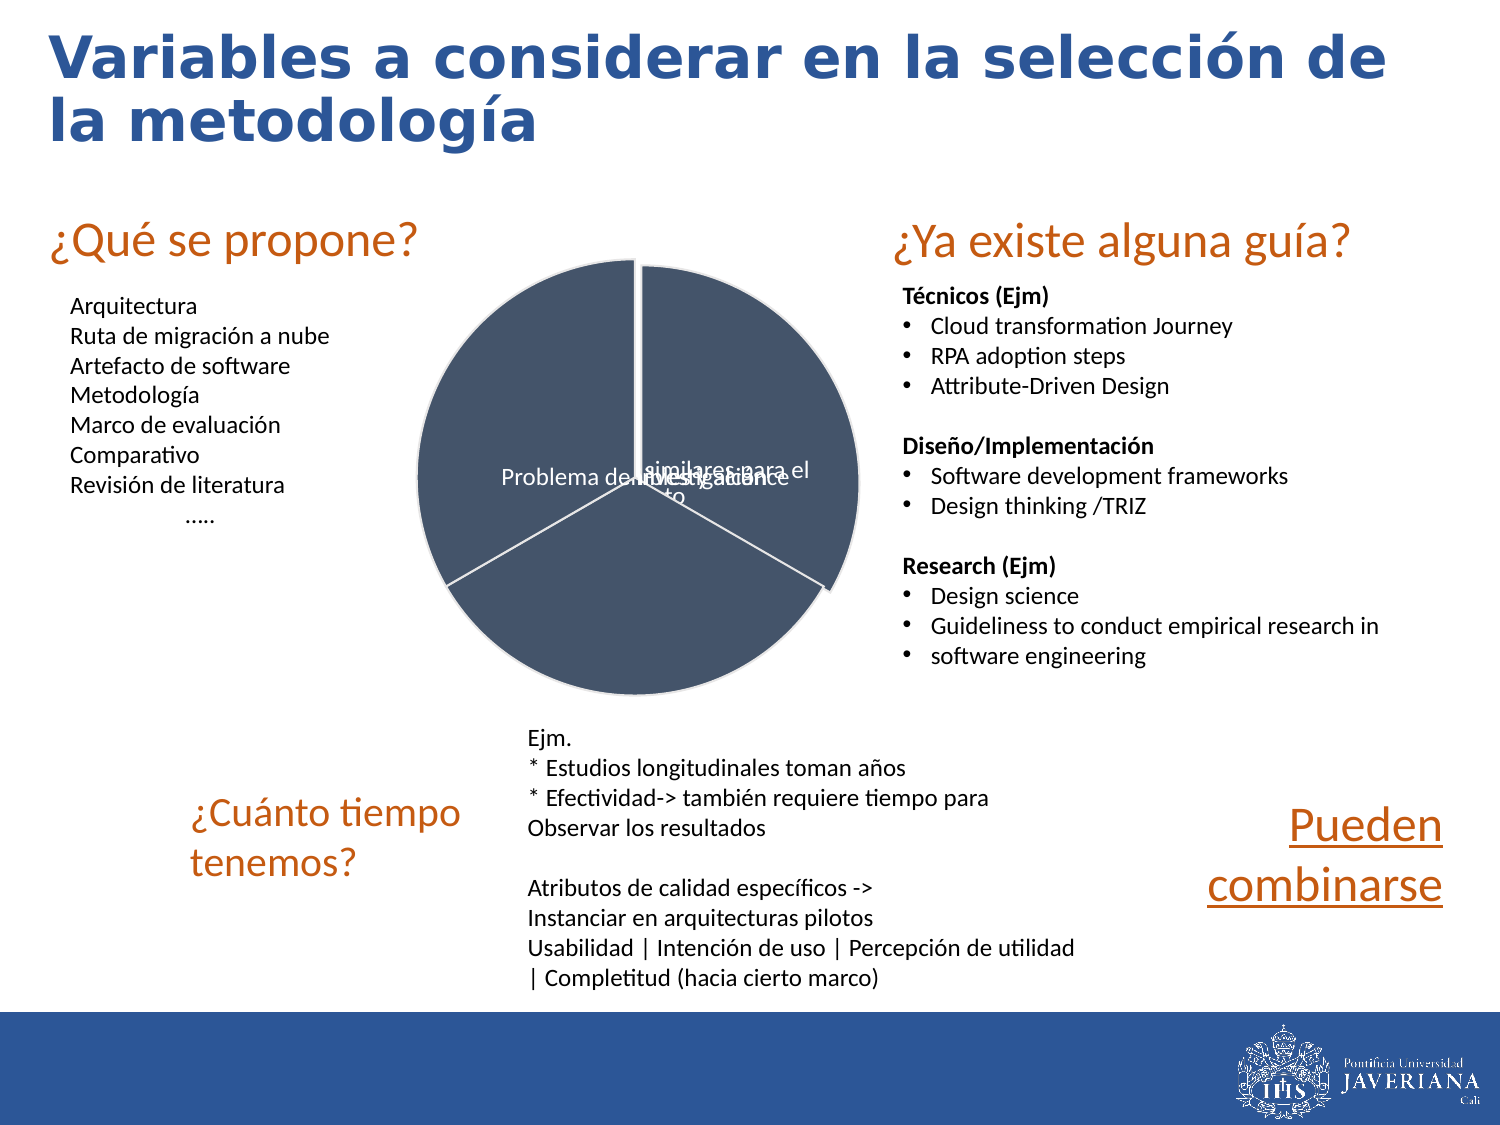

# Variables a considerar en la selección de la metodología
¿Qué se propone?
¿Ya existe alguna guía?
Otras soluciones similares para el contexto
Recursos disponibles y alcance
Problema de investigación
Técnicos (Ejm)
Cloud transformation Journey
RPA adoption steps
Attribute-Driven Design

Diseño/Implementación
Software development frameworks
Design thinking /TRIZ

Research (Ejm)
Design science
Guideliness to conduct empirical research in
software engineering

Arquitectura
Ruta de migración a nube
Artefacto de software
Metodología
Marco de evaluación
Comparativo
Revisión de literatura
…..
Ejm.
* Estudios longitudinales toman años
* Efectividad-> también requiere tiempo para
Observar los resultados

Atributos de calidad específicos ->
Instanciar en arquitecturas pilotos
Usabilidad | Intención de uso | Percepción de utilidad
| Completitud (hacia cierto marco)

¿Cuánto tiempo tenemos?
Pueden combinarse